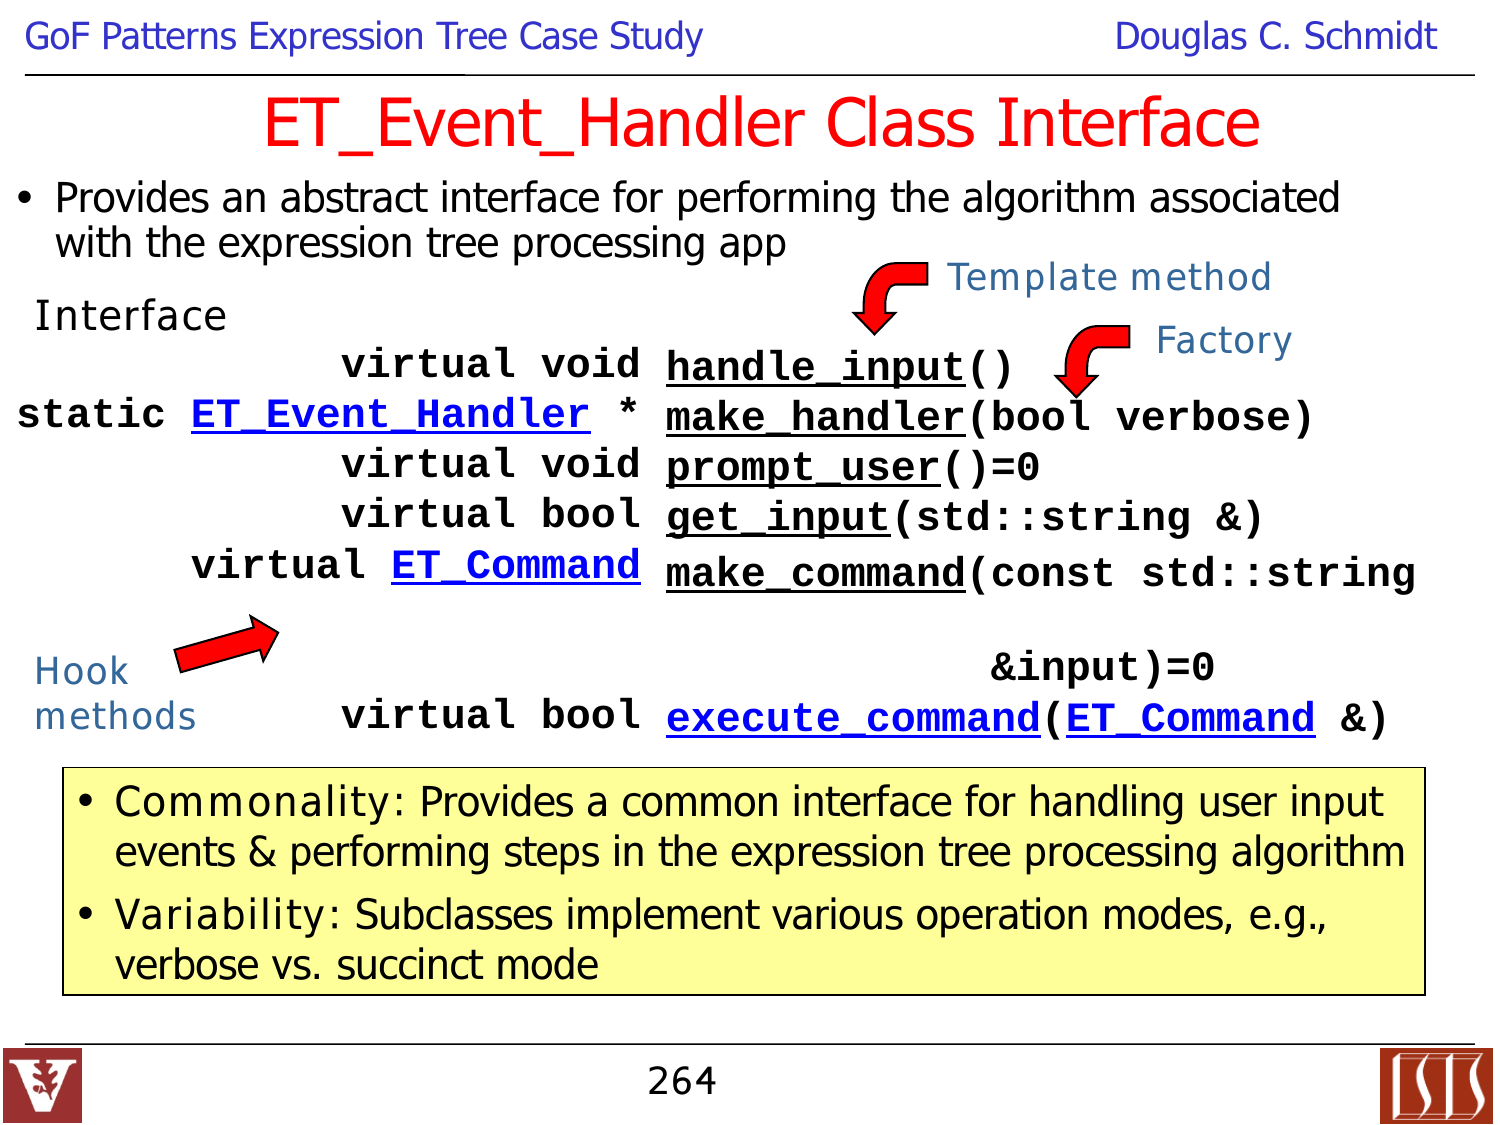

# ET_Event_Handler Class Interface
Provides an abstract interface for performing the algorithm associated with the expression tree processing app
Template method

Interface
Factory

| virtual void | handle\_input() |
| --- | --- |
| static ET\_Event\_Handler \* | make\_handler(bool verbose) |
| virtual void | prompt\_user()=0 |
| virtual bool | get\_input(std::string &) |
| virtual ET\_Command | make\_command(const std::string &input)=0 |
| virtual bool | execute\_command(ET\_Command &) |

Hook methods
Commonality: Provides a common interface for handling user input events & performing steps in the expression tree processing algorithm
Variability: Subclasses implement various operation modes, e.g., verbose vs. succinct mode